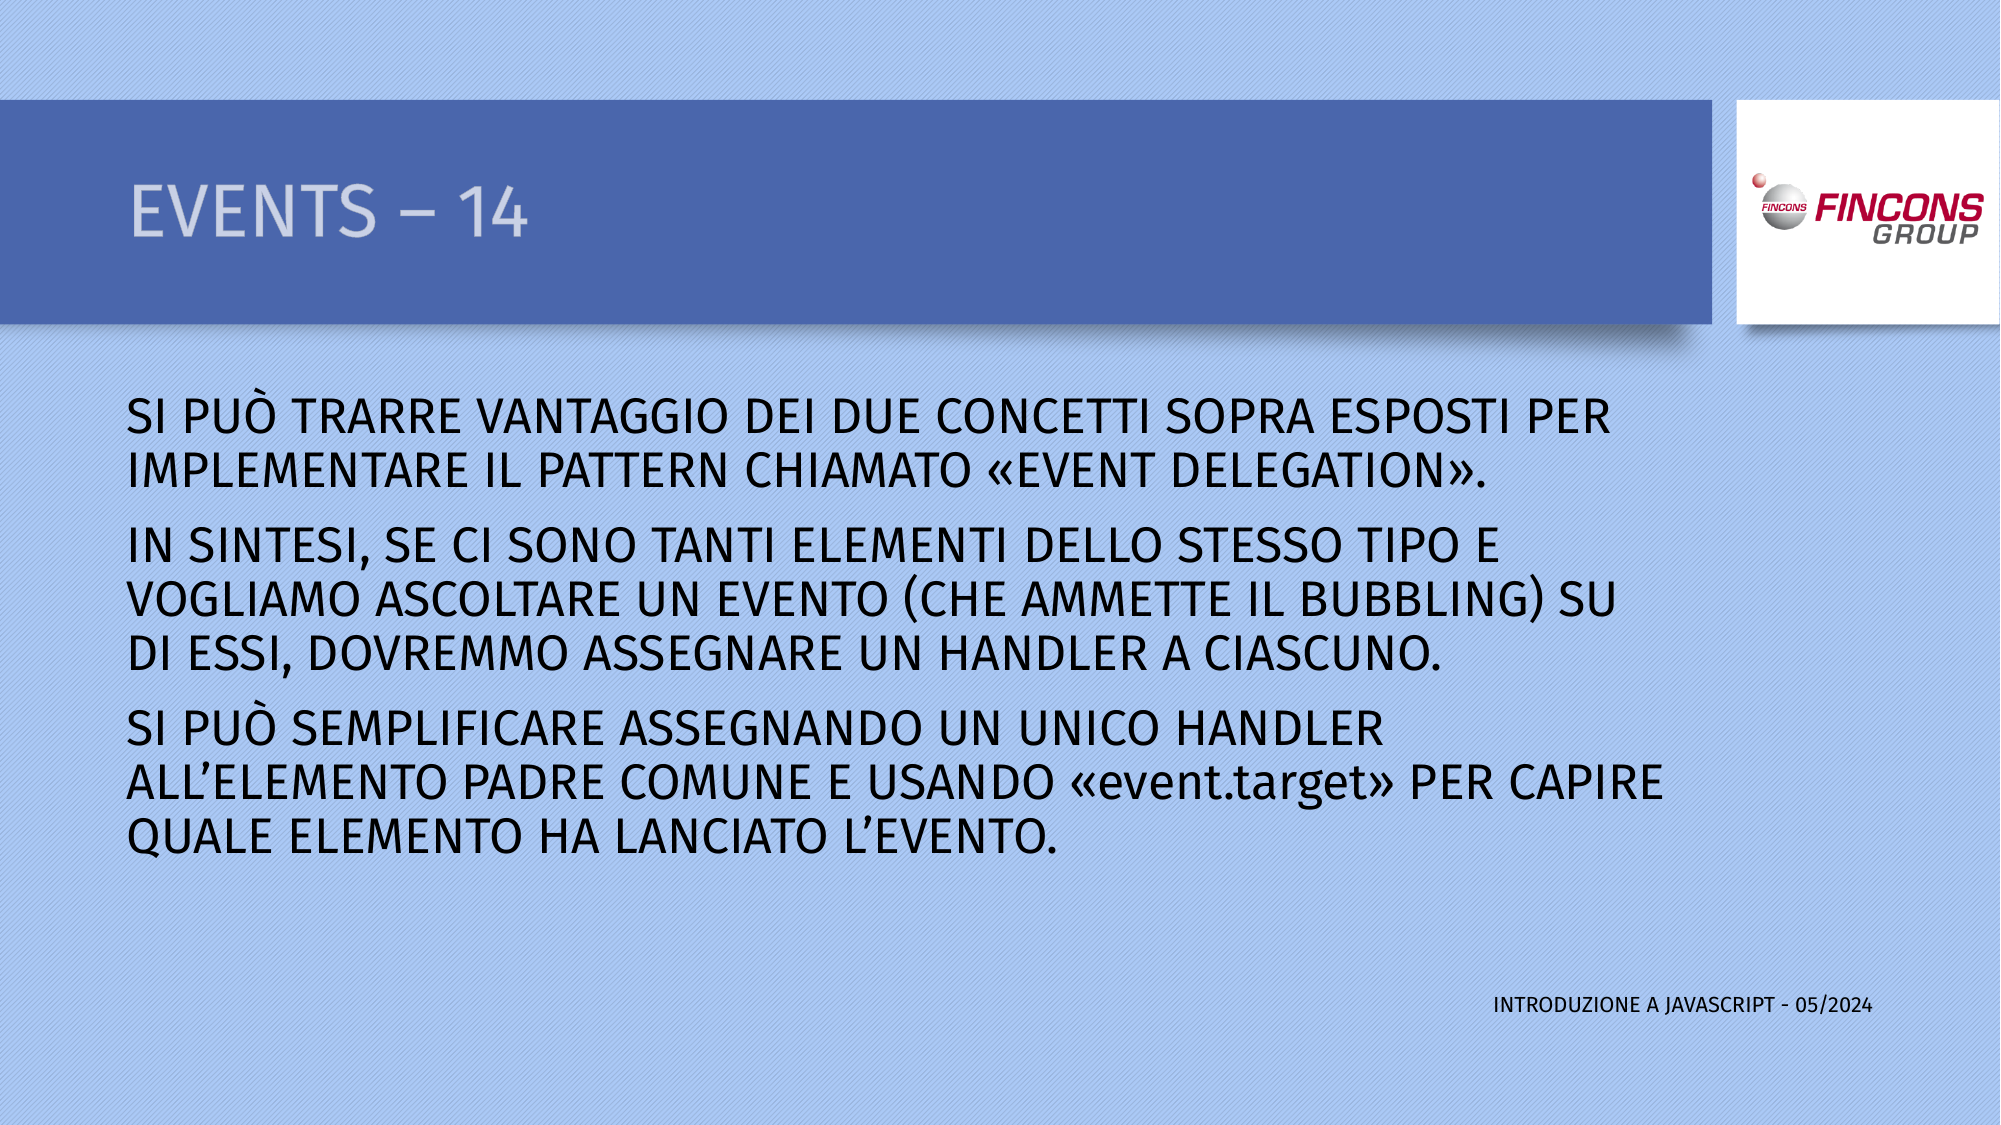

# EVENTS – 14
SI PUÒ TRARRE VANTAGGIO DEI DUE CONCETTI SOPRA ESPOSTI PER IMPLEMENTARE IL PATTERN CHIAMATO «EVENT DELEGATION».
IN SINTESI, SE CI SONO TANTI ELEMENTI DELLO STESSO TIPO E VOGLIAMO ASCOLTARE UN EVENTO (CHE AMMETTE IL BUBBLING) SU DI ESSI, DOVREMMO ASSEGNARE UN HANDLER A CIASCUNO.
SI PUÒ SEMPLIFICARE ASSEGNANDO UN UNICO HANDLER ALL’ELEMENTO PADRE COMUNE E USANDO «event.target» PER CAPIRE QUALE ELEMENTO HA LANCIATO L’EVENTO.
INTRODUZIONE A JAVASCRIPT - 05/2024